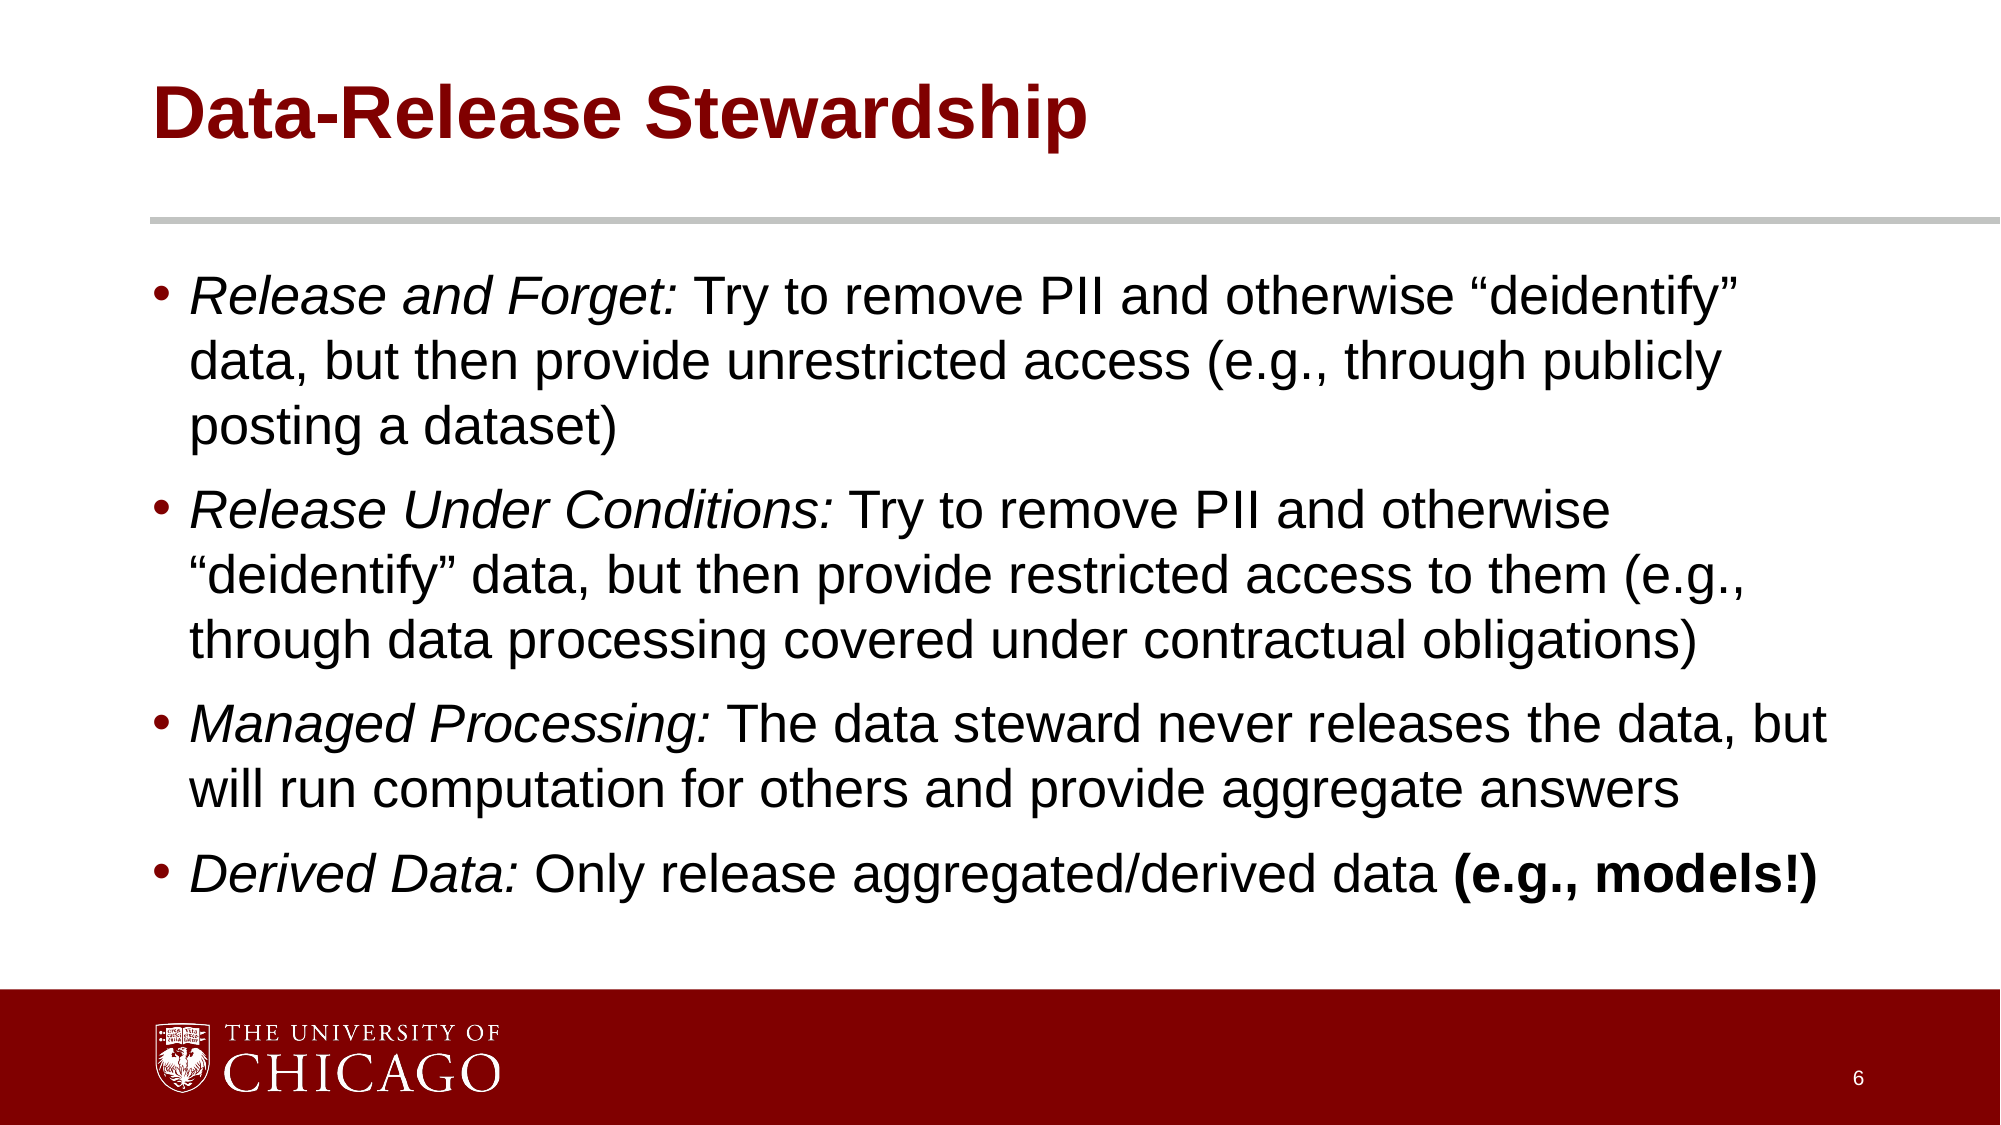

# Data-Release Stewardship
Release and Forget: Try to remove PII and otherwise “deidentify” data, but then provide unrestricted access (e.g., through publicly posting a dataset)
Release Under Conditions: Try to remove PII and otherwise “deidentify” data, but then provide restricted access to them (e.g., through data processing covered under contractual obligations)
Managed Processing: The data steward never releases the data, but will run computation for others and provide aggregate answers
Derived Data: Only release aggregated/derived data (e.g., models!)

6